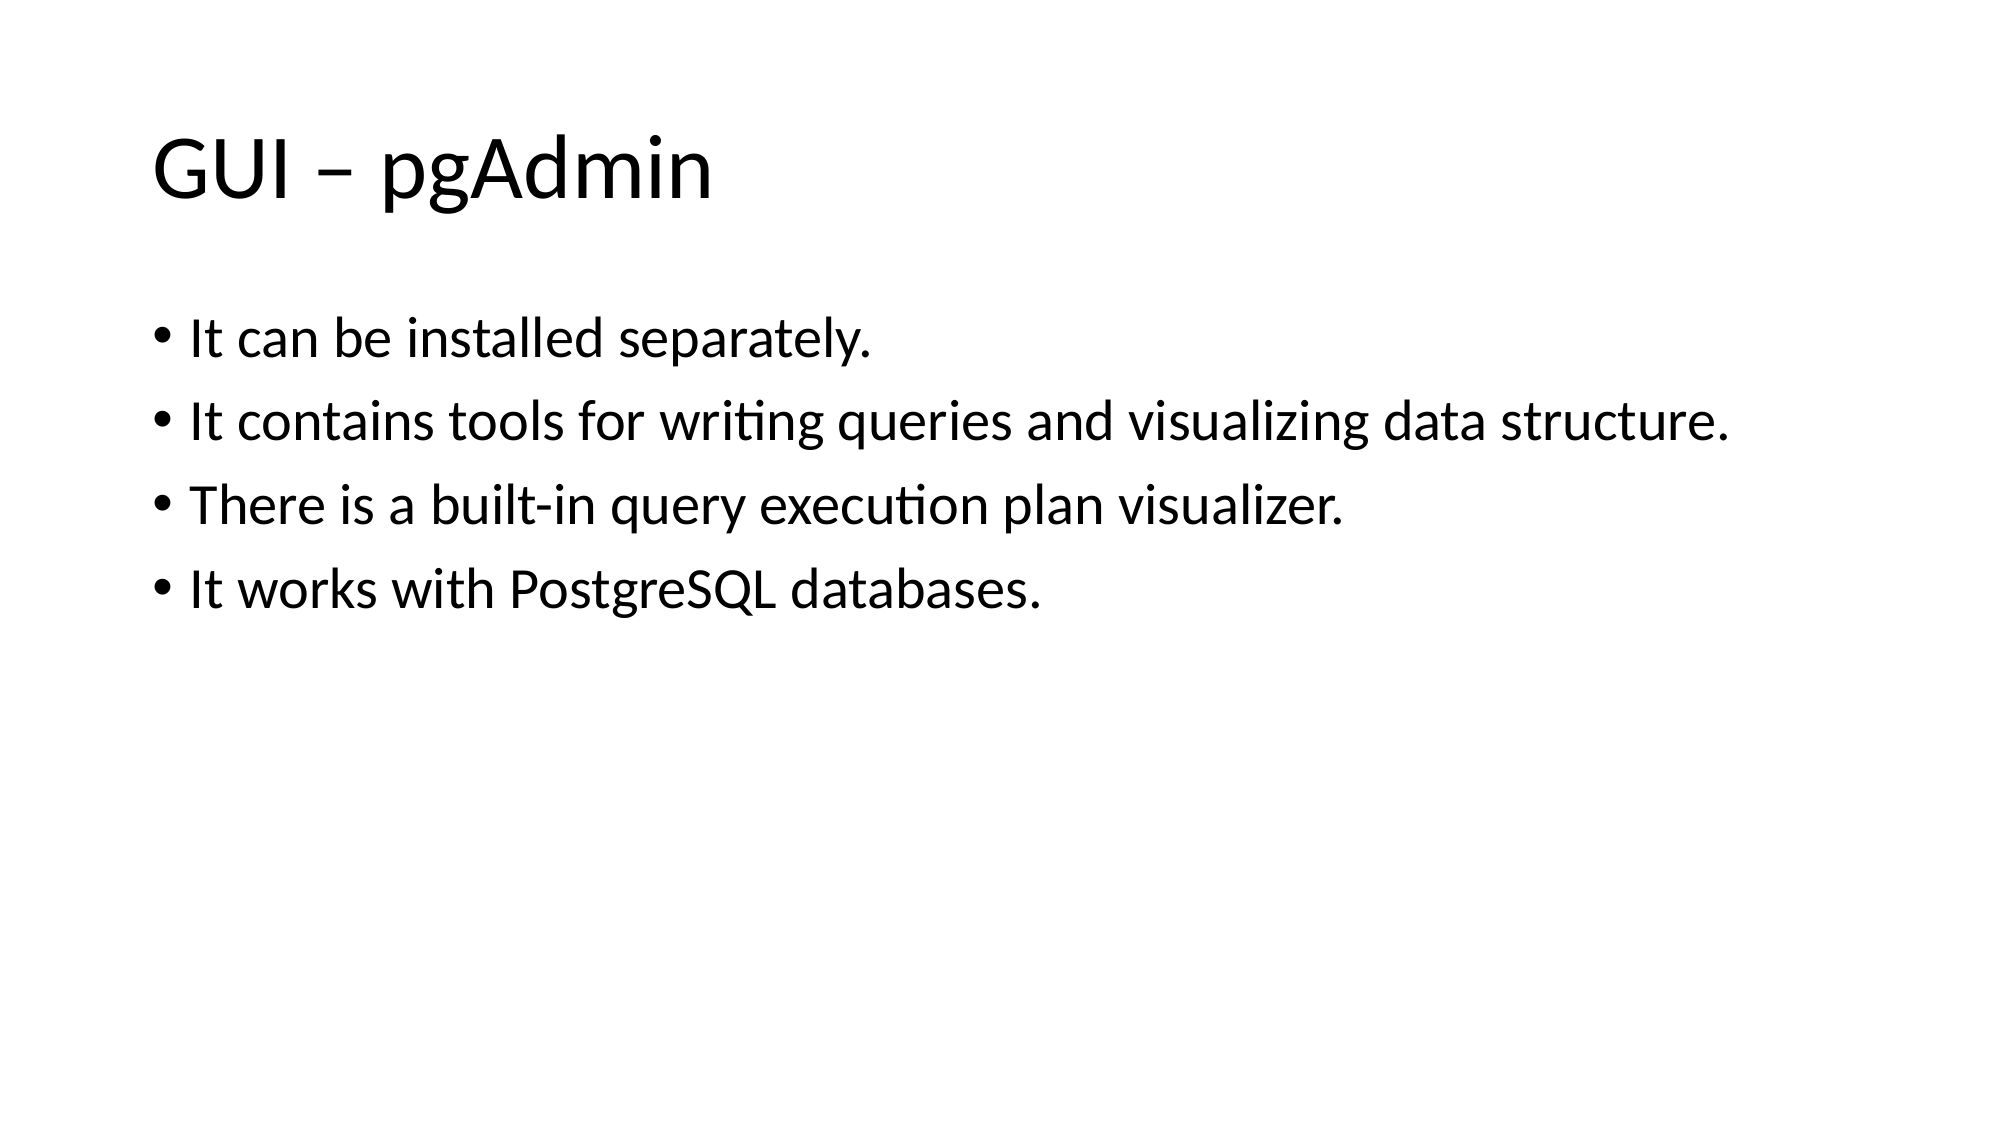

# GUI – pgAdmin
It can be installed separately.
It contains tools for writing queries and visualizing data structure.
There is a built-in query execution plan visualizer.
It works with PostgreSQL databases.